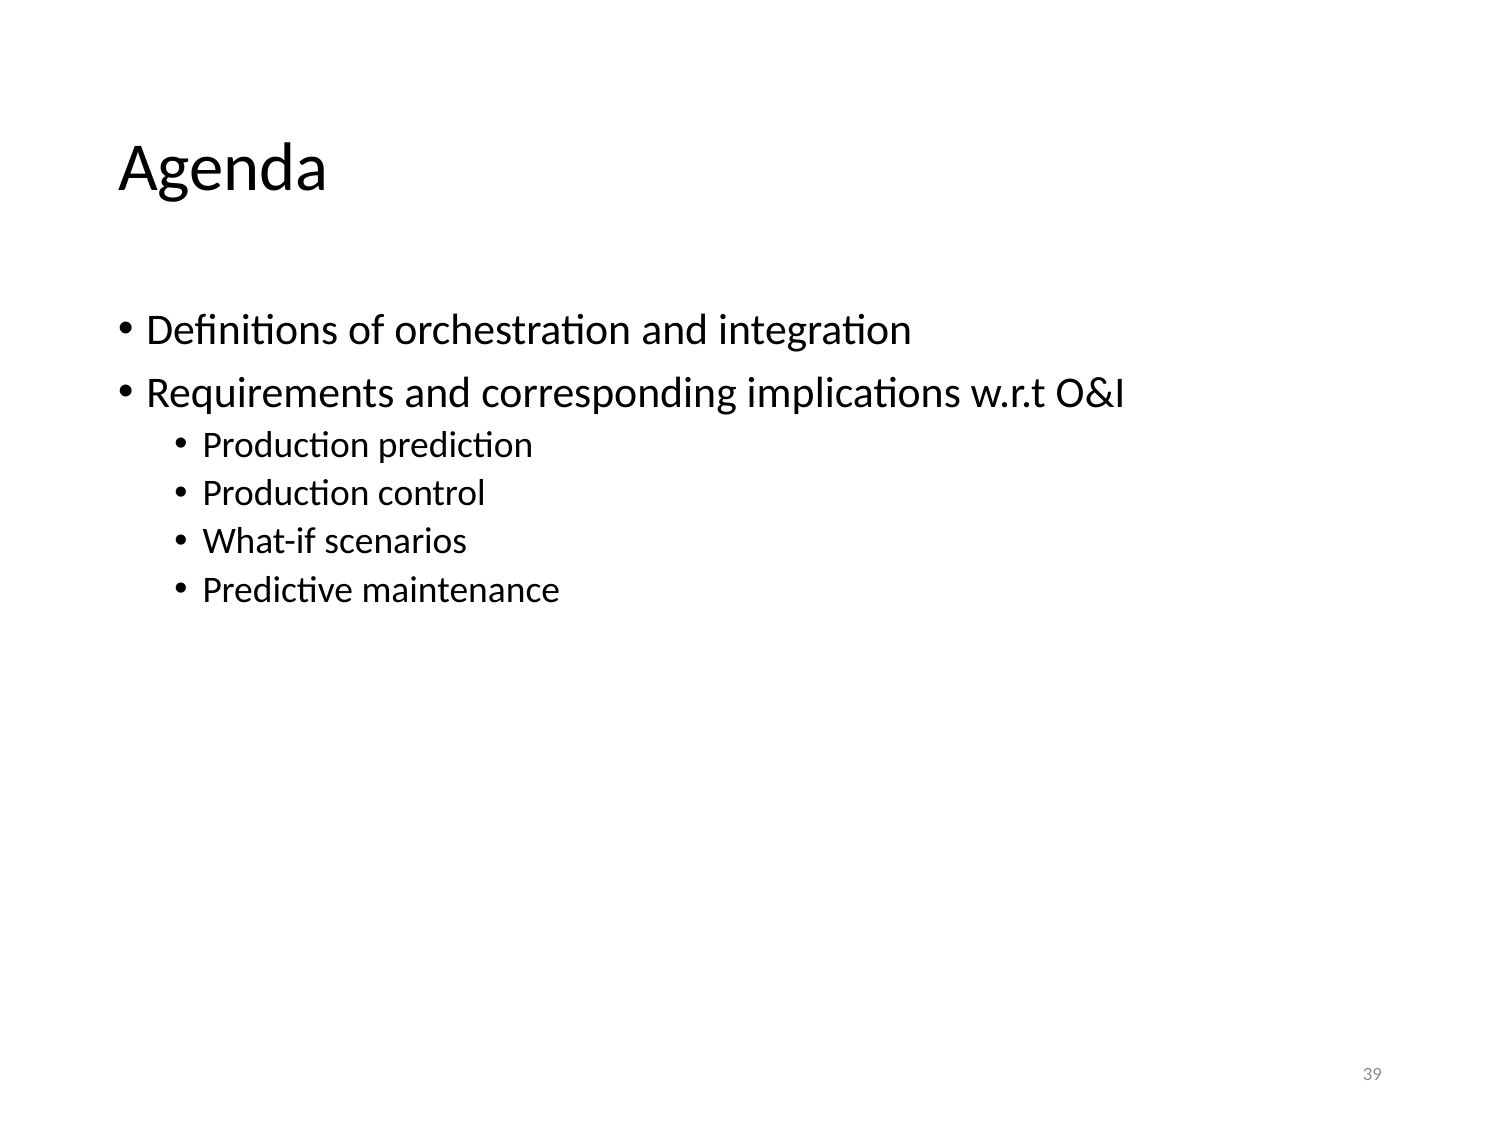

# Agenda
Definitions of orchestration and integration
Requirements and corresponding implications w.r.t O&I
Production prediction
Production control
What-if scenarios
Predictive maintenance

39